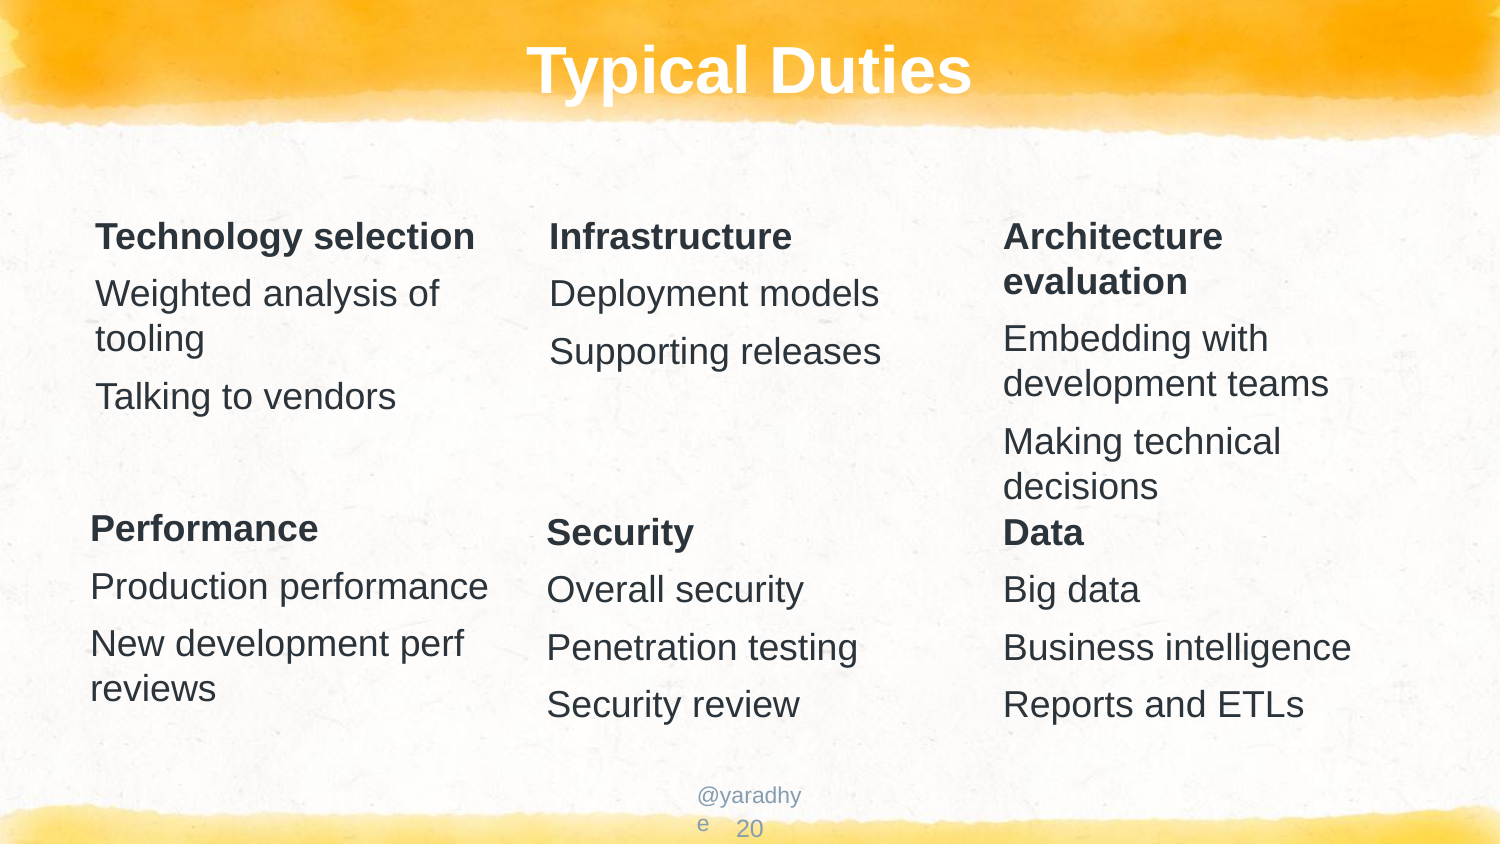

# Typical Duties
Technology selection
Weighted analysis of tooling
Talking to vendors
Infrastructure
Deployment models
Supporting releases
Architecture evaluation
Embedding with development teams
Making technical decisions
Performance
Production performance
New development perf reviews
Security
Overall security
Penetration testing
Security review
Data
Big data
Business intelligence
Reports and ETLs
20